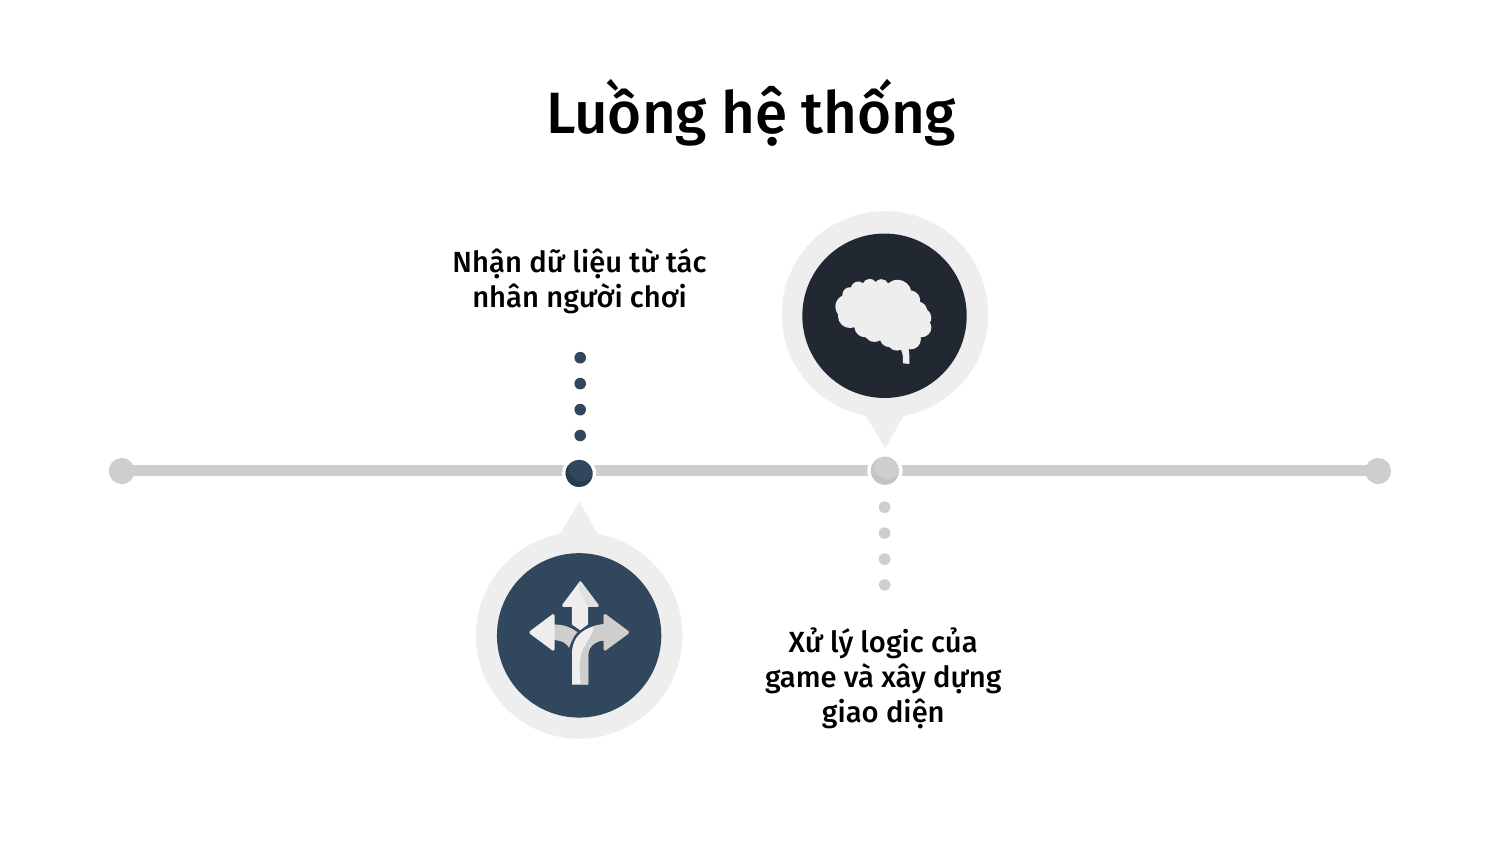

Luồng hệ thống

Nhận dữ liệu từ tác nhân người chơi
Xử lý logic của game và xây dựng giao diện